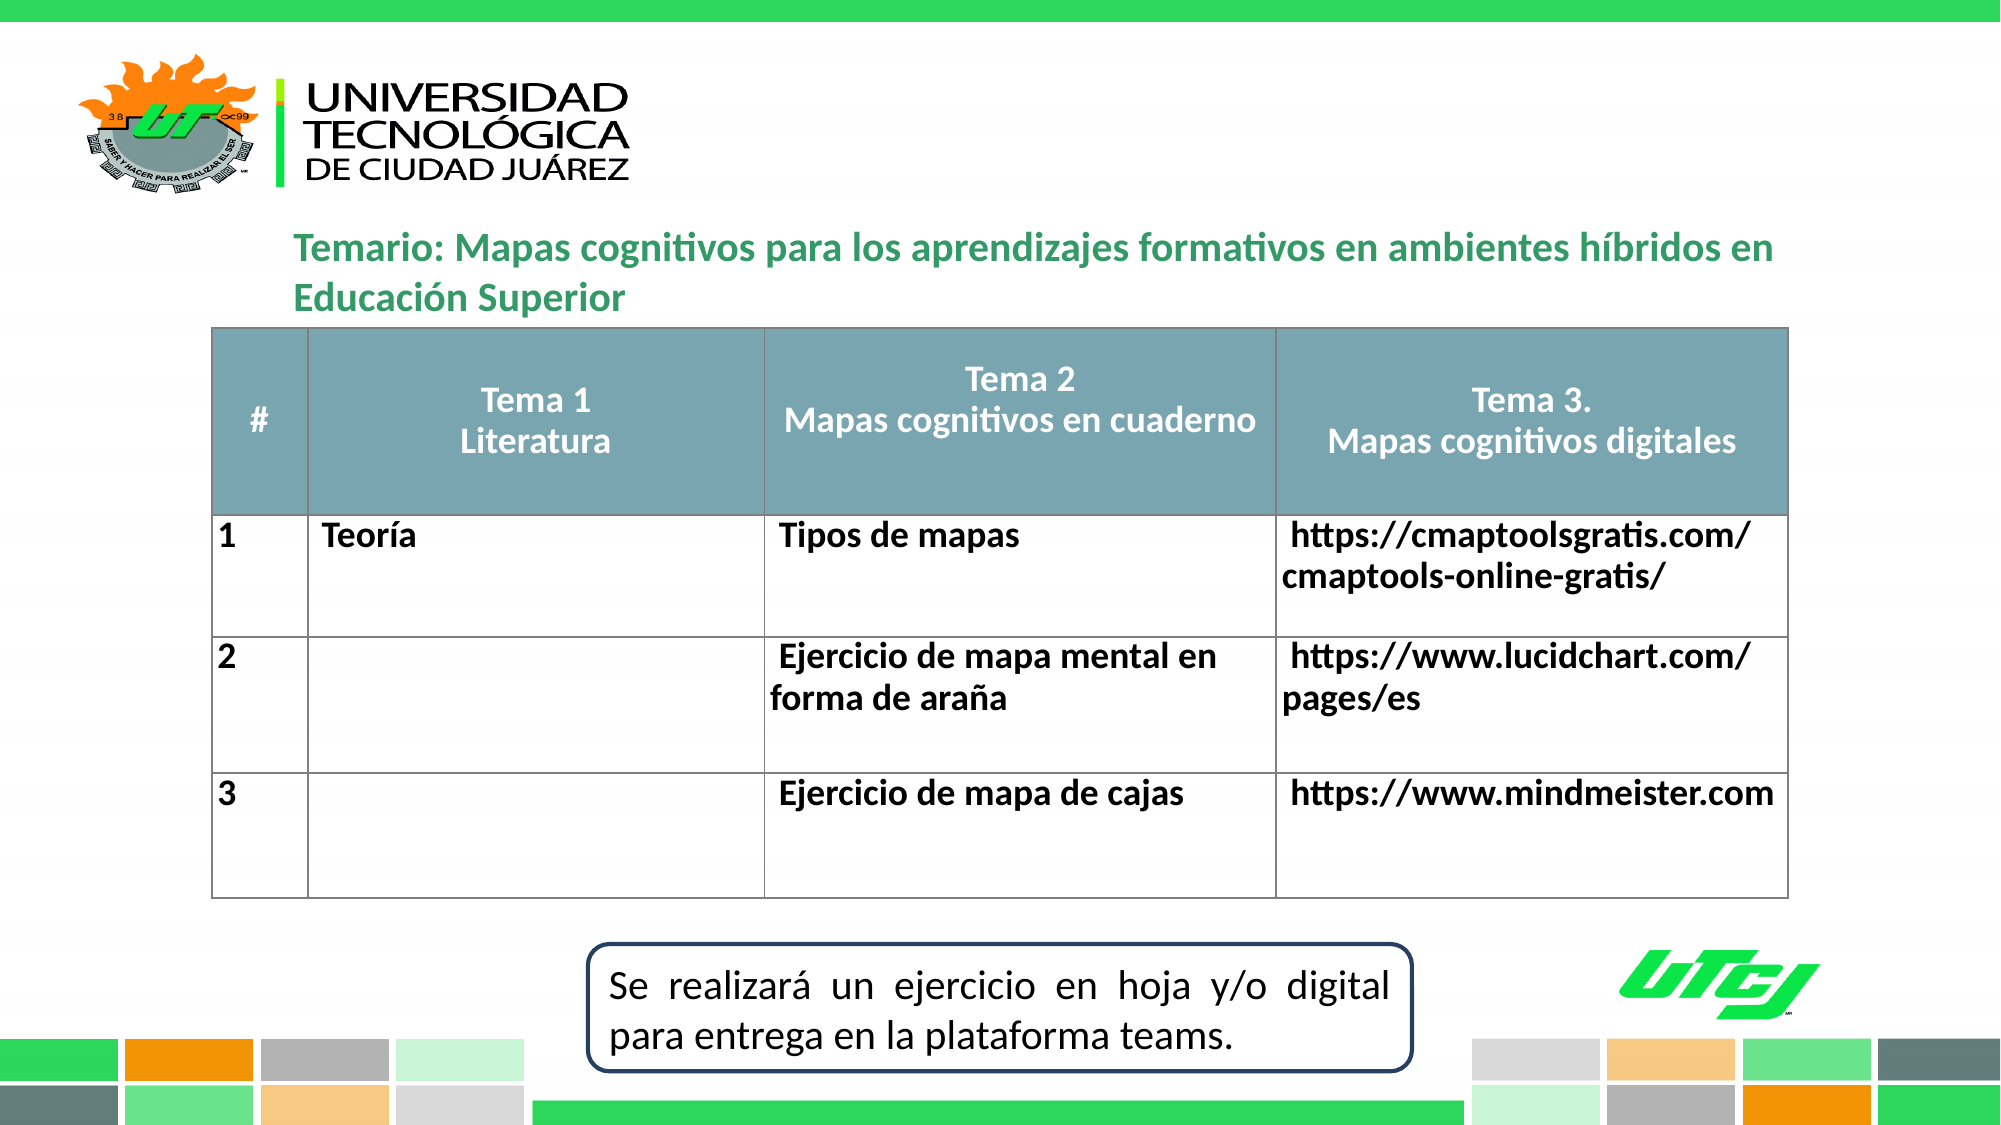

Temario: Mapas cognitivos para los aprendizajes formativos en ambientes híbridos en Educación Superior
| # | Tema 1 Literatura | Tema 2 Mapas cognitivos en cuaderno | Tema 3. Mapas cognitivos digitales |
| --- | --- | --- | --- |
| 1 | Teoría | Tipos de mapas | https://cmaptoolsgratis.com/cmaptools-online-gratis/ |
| 2 |  | Ejercicio de mapa mental en forma de araña | https://www.lucidchart.com/pages/es |
| 3 |  | Ejercicio de mapa de cajas | https://www.mindmeister.com |
Se realizará un ejercicio en hoja y/o digital para entrega en la plataforma teams.